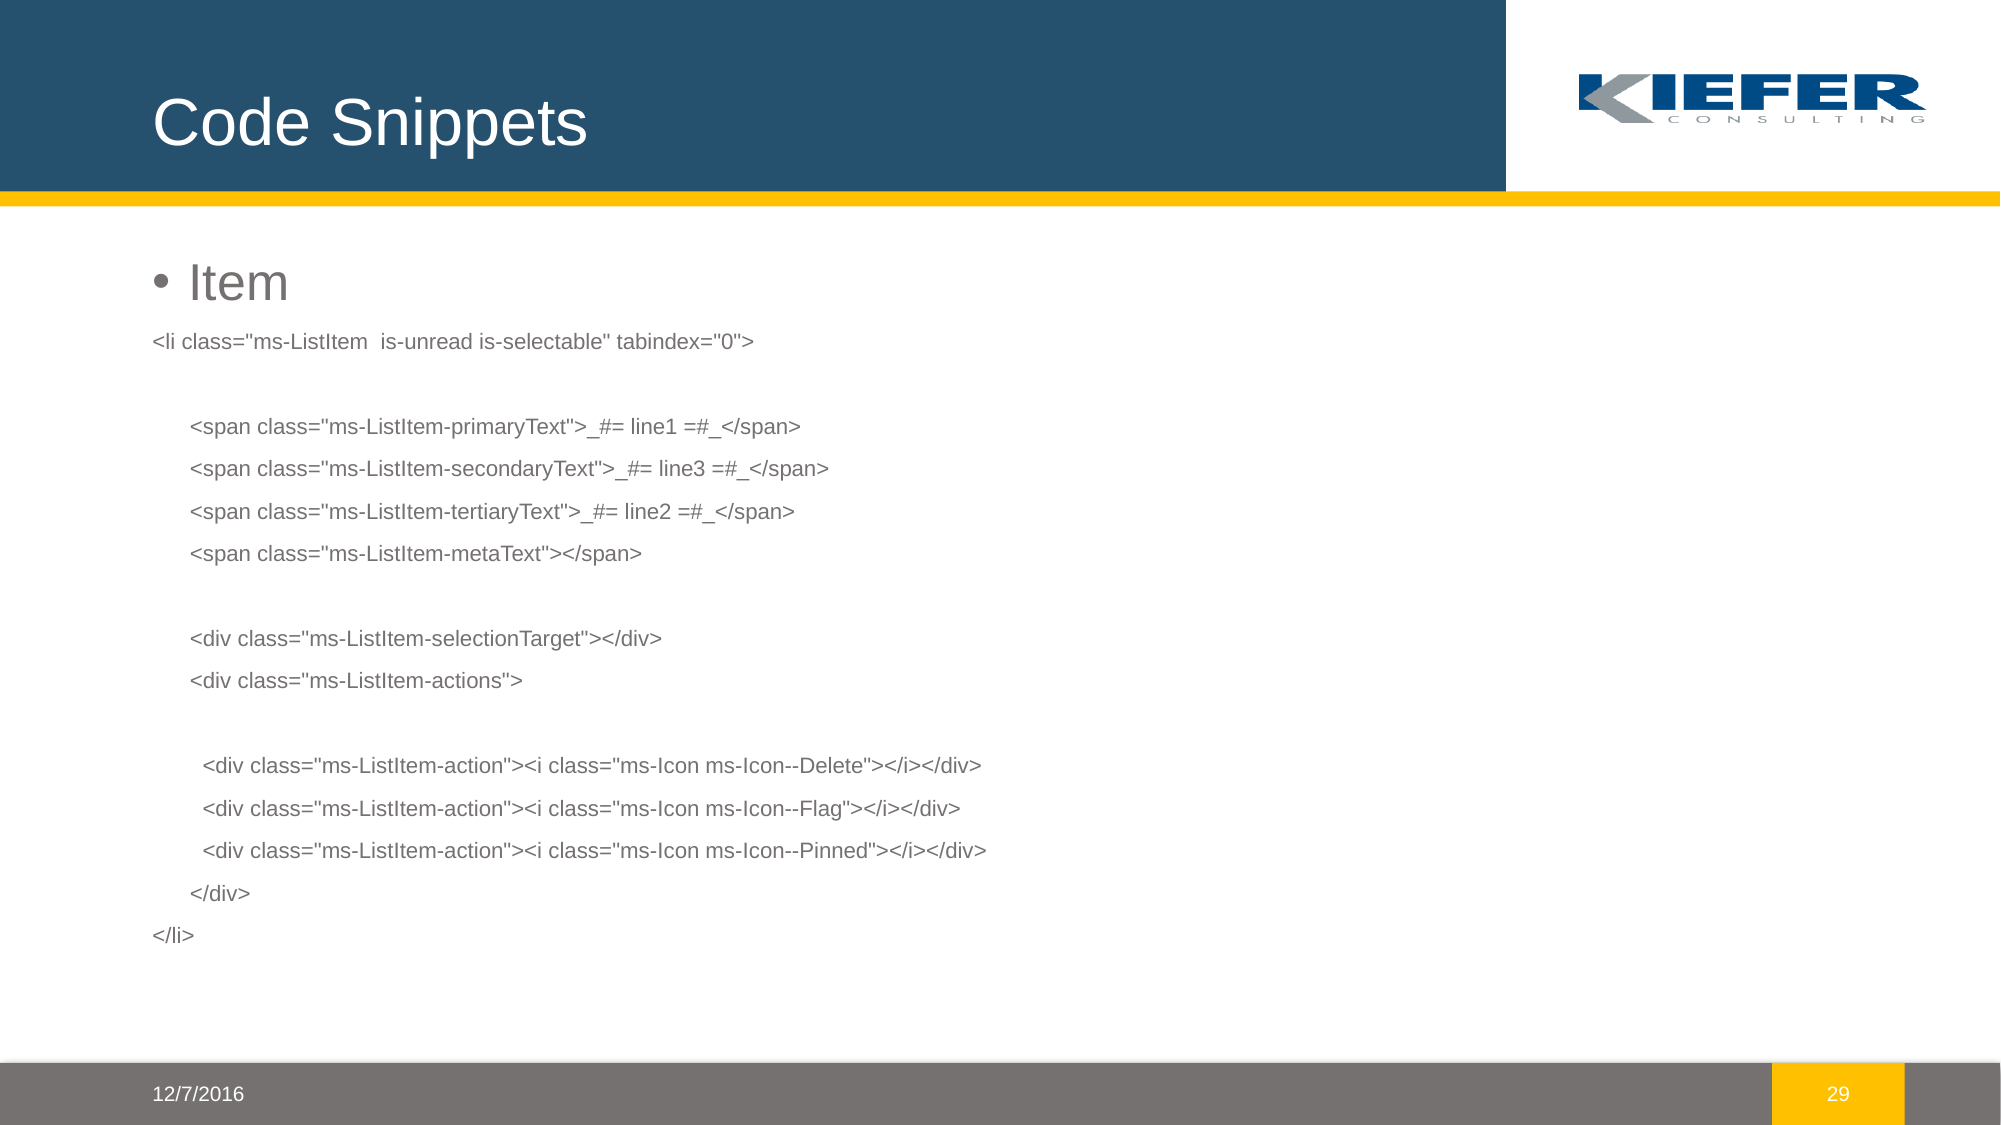

# Code Snippets
Item
<li class="ms-ListItem  is-unread is-selectable" tabindex="0">

      <span class="ms-ListItem-primaryText">_#= line1 =#_</span>
      <span class="ms-ListItem-secondaryText">_#= line3 =#_</span>
      <span class="ms-ListItem-tertiaryText">_#= line2 =#_</span>
      <span class="ms-ListItem-metaText"></span>

      <div class="ms-ListItem-selectionTarget"></div>
      <div class="ms-ListItem-actions">

        <div class="ms-ListItem-action"><i class="ms-Icon ms-Icon--Delete"></i></div>
        <div class="ms-ListItem-action"><i class="ms-Icon ms-Icon--Flag"></i></div>
        <div class="ms-ListItem-action"><i class="ms-Icon ms-Icon--Pinned"></i></div>
      </div>
</li>

12/7/2016
29